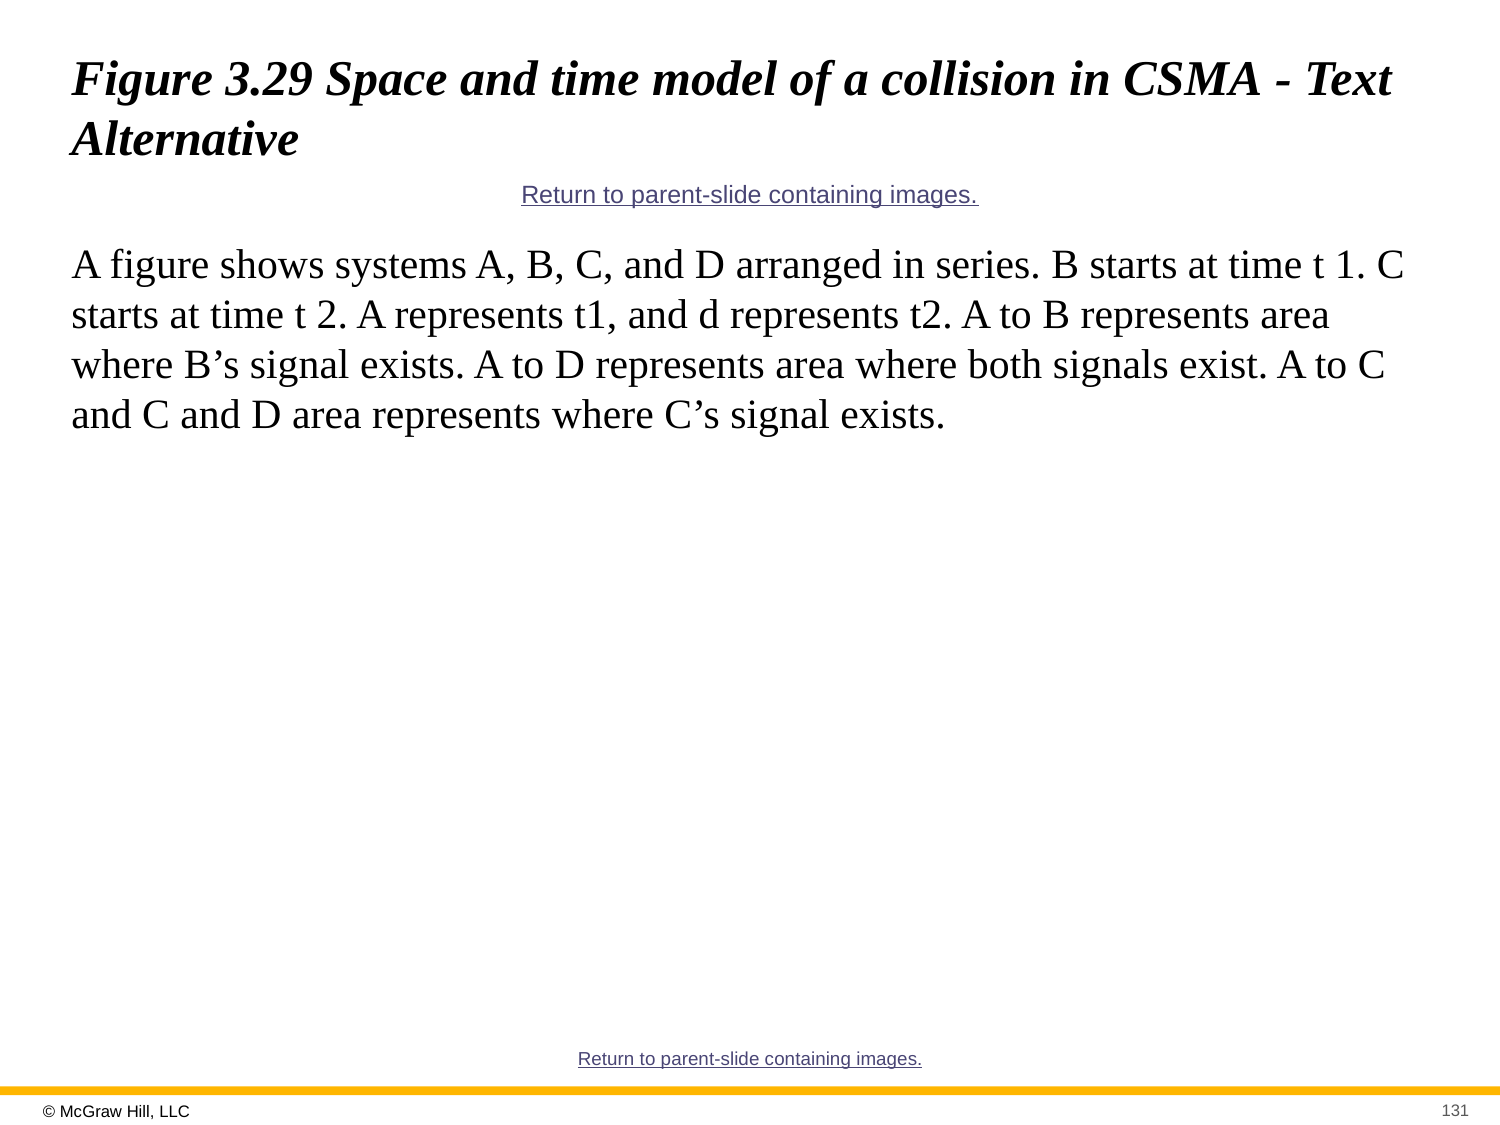

# Figure 3.29 Space and time model of a collision in CSMA - Text Alternative
Return to parent-slide containing images.
A figure shows systems A, B, C, and D arranged in series. B starts at time t 1. C starts at time t 2. A represents t1, and d represents t2. A to B represents area where B’s signal exists. A to D represents area where both signals exist. A to C and C and D area represents where C’s signal exists.
Return to parent-slide containing images.
131